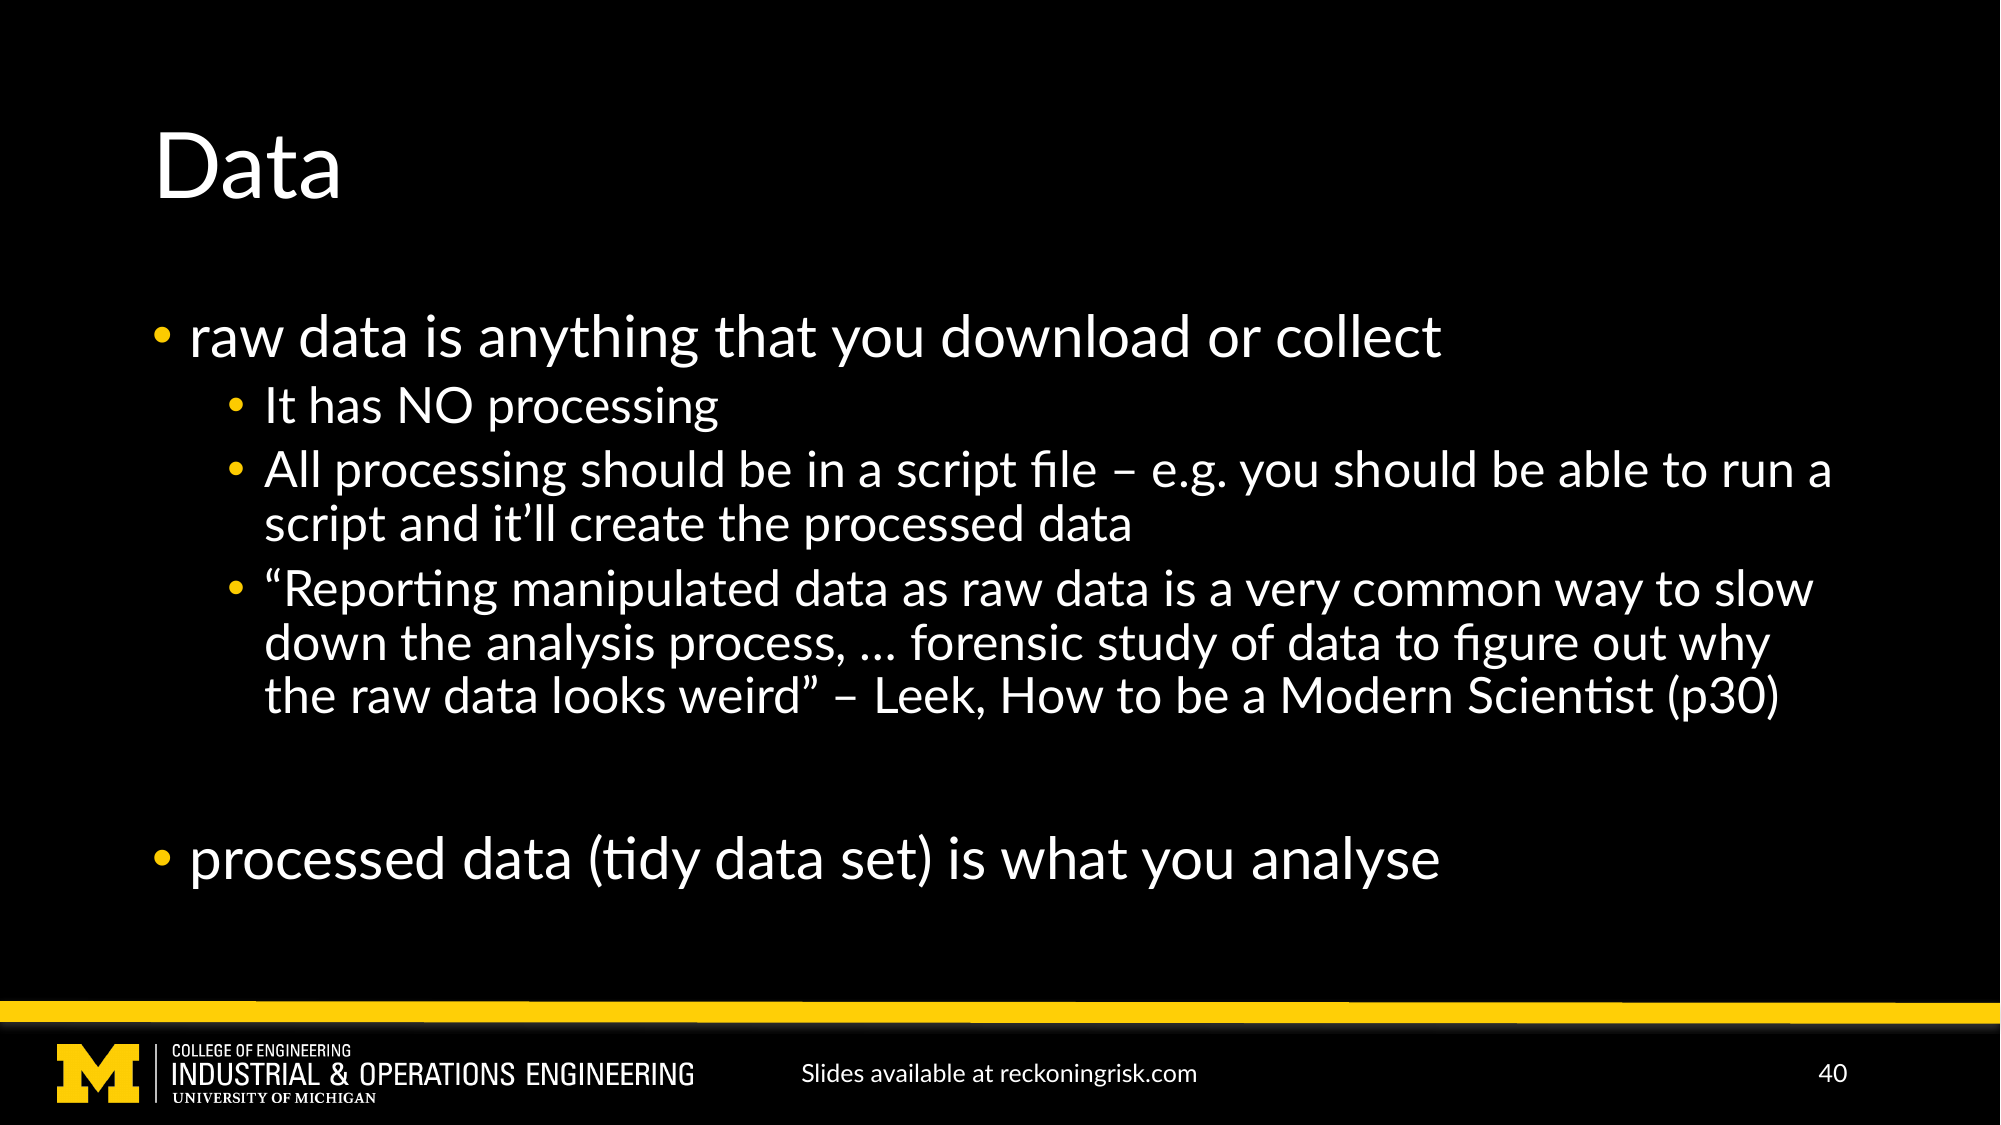

# Data
raw data is anything that you download or collect
It has NO processing
All processing should be in a script file – e.g. you should be able to run a script and it’ll create the processed data
“Reporting manipulated data as raw data is a very common way to slow down the analysis process, … forensic study of data to figure out why the raw data looks weird” – Leek, How to be a Modern Scientist (p30)

processed data (tidy data set) is what you analyse

Slides available at reckoningrisk.com
40